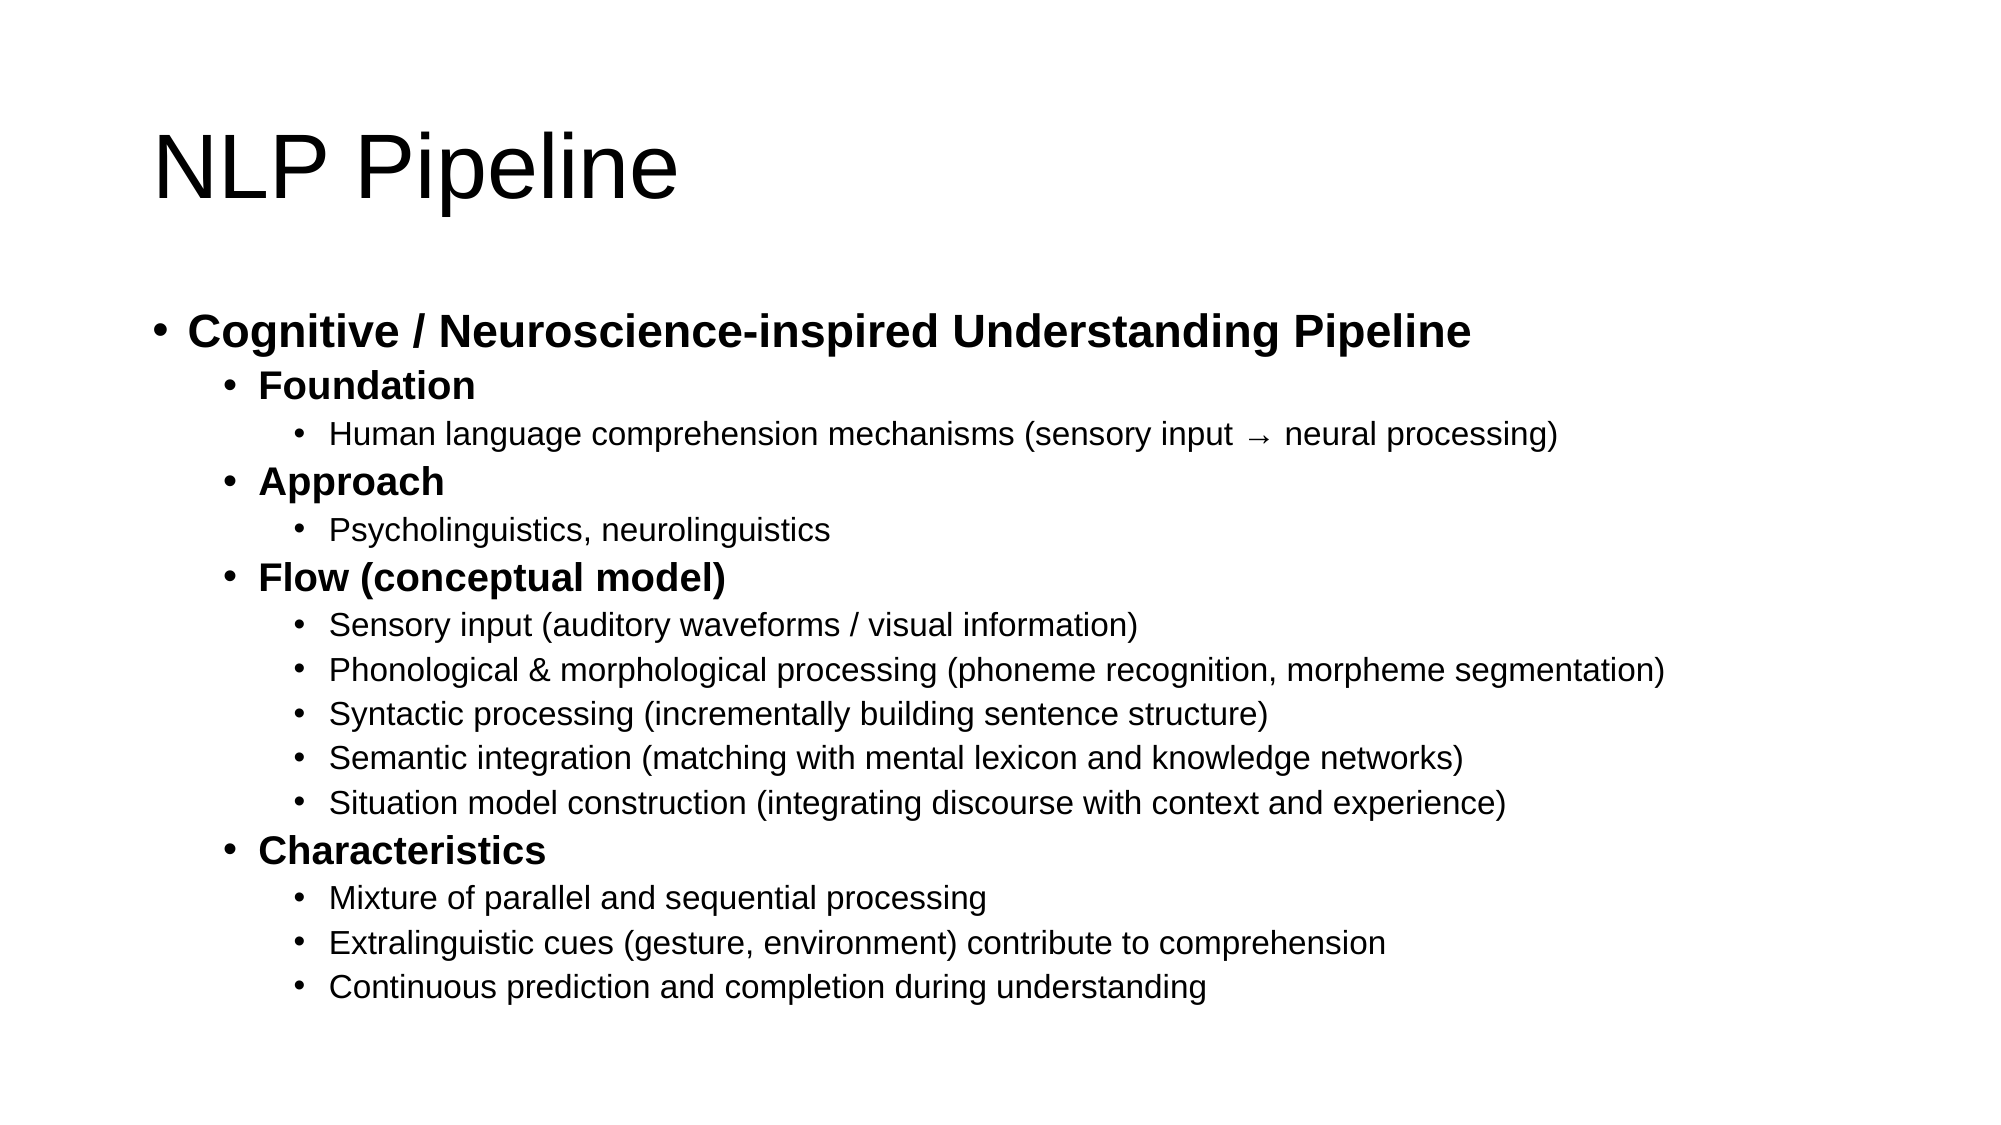

# NLP Pipeline
Cognitive / Neuroscience-inspired Understanding Pipeline
Foundation
Human language comprehension mechanisms (sensory input → neural processing)
Approach
Psycholinguistics, neurolinguistics
Flow (conceptual model)
Sensory input (auditory waveforms / visual information)
Phonological & morphological processing (phoneme recognition, morpheme segmentation)
Syntactic processing (incrementally building sentence structure)
Semantic integration (matching with mental lexicon and knowledge networks)
Situation model construction (integrating discourse with context and experience)
Characteristics
Mixture of parallel and sequential processing
Extralinguistic cues (gesture, environment) contribute to comprehension
Continuous prediction and completion during understanding